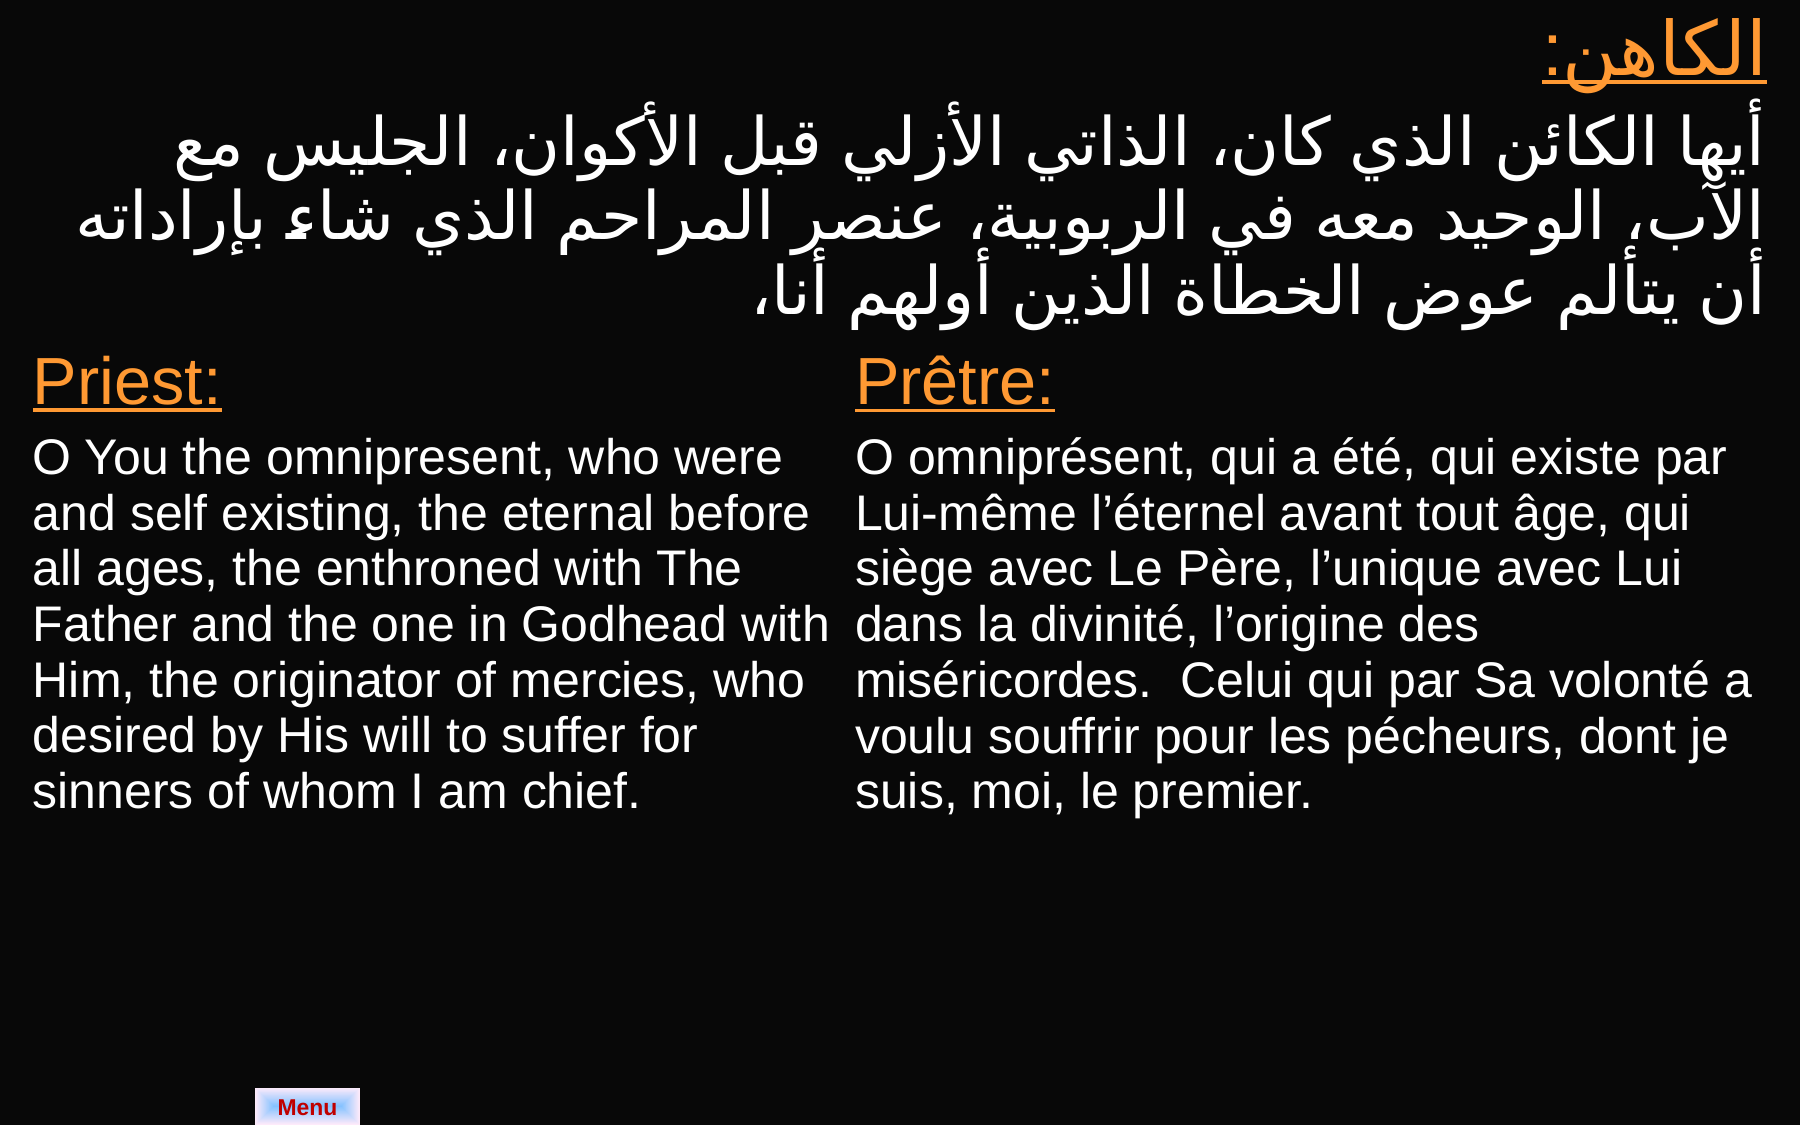

| الكاهن: أيها الكائن الذي كان، الذاتي الأزلي قبل الأكوان، الجليس مع الآب، الوحيد معه في الربوبية، عنصر المراحم الذي شاء بإراداته أن يتألم عوض الخطاة الذين أولهم أنا، |  |
| --- | --- |
| Priest: O You the omnipresent, who were and self existing, the eternal before all ages, the enthroned with The Father and the one in Godhead with Him, the originator of mercies, who desired by His will to suffer for sinners of whom I am chief. | Prêtre: O omniprésent, qui a été, qui existe par Lui-même l’éternel avant tout âge, qui siège avec Le Père, l’unique avec Lui dans la divinité, l’origine des miséricordes. Celui qui par Sa volonté a voulu souffrir pour les pécheurs, dont je suis, moi, le premier. |

Menu